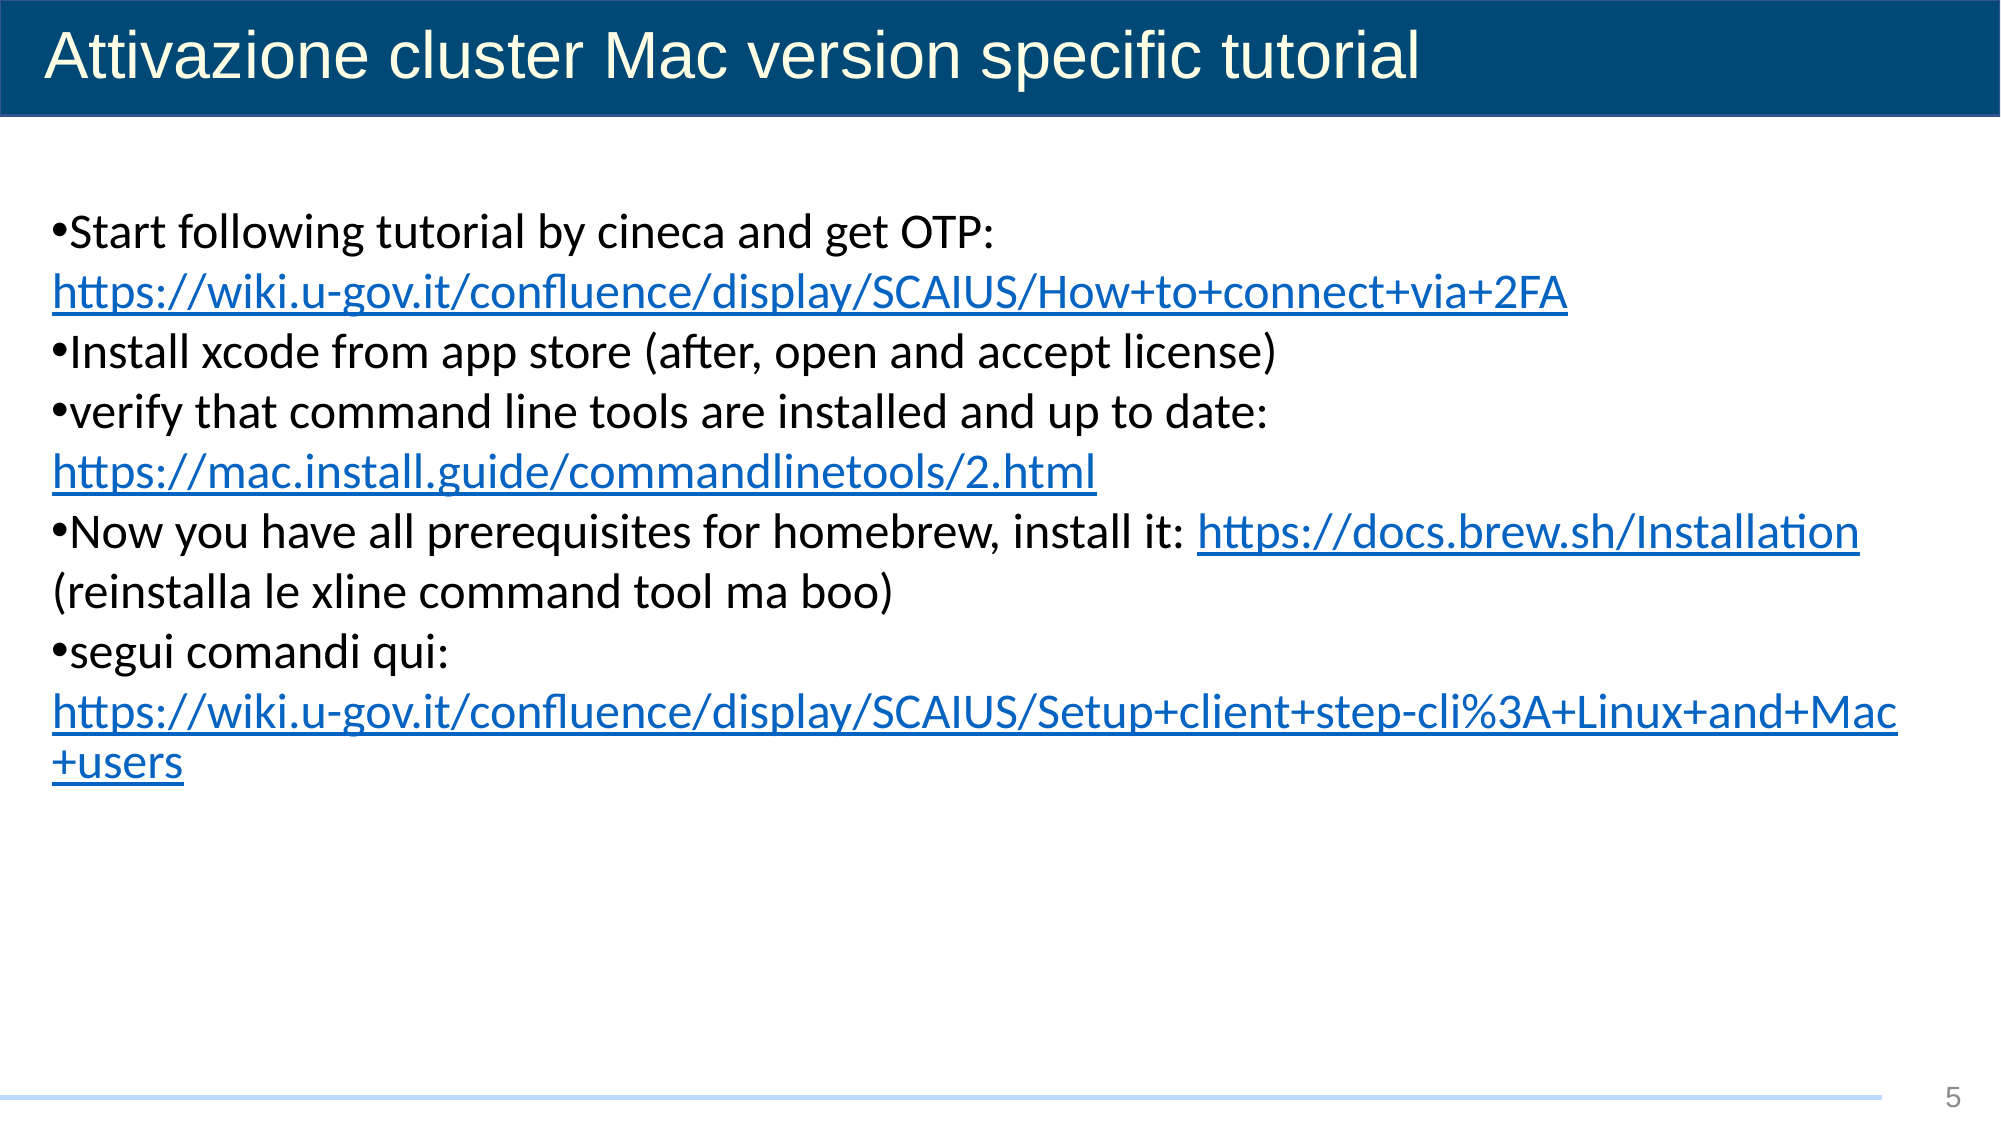

Attivazione cluster Mac version specific tutorial
Start following tutorial by cineca and get OTP: https://wiki.u-gov.it/confluence/display/SCAIUS/How+to+connect+via+2FA
Install xcode from app store (after, open and accept license)
verify that command line tools are installed and up to date: https://mac.install.guide/commandlinetools/2.html
Now you have all prerequisites for homebrew, install it: https://docs.brew.sh/Installation (reinstalla le xline command tool ma boo)
segui comandi qui: https://wiki.u-gov.it/confluence/display/SCAIUS/Setup+client+step-cli%3A+Linux+and+Mac+users
5